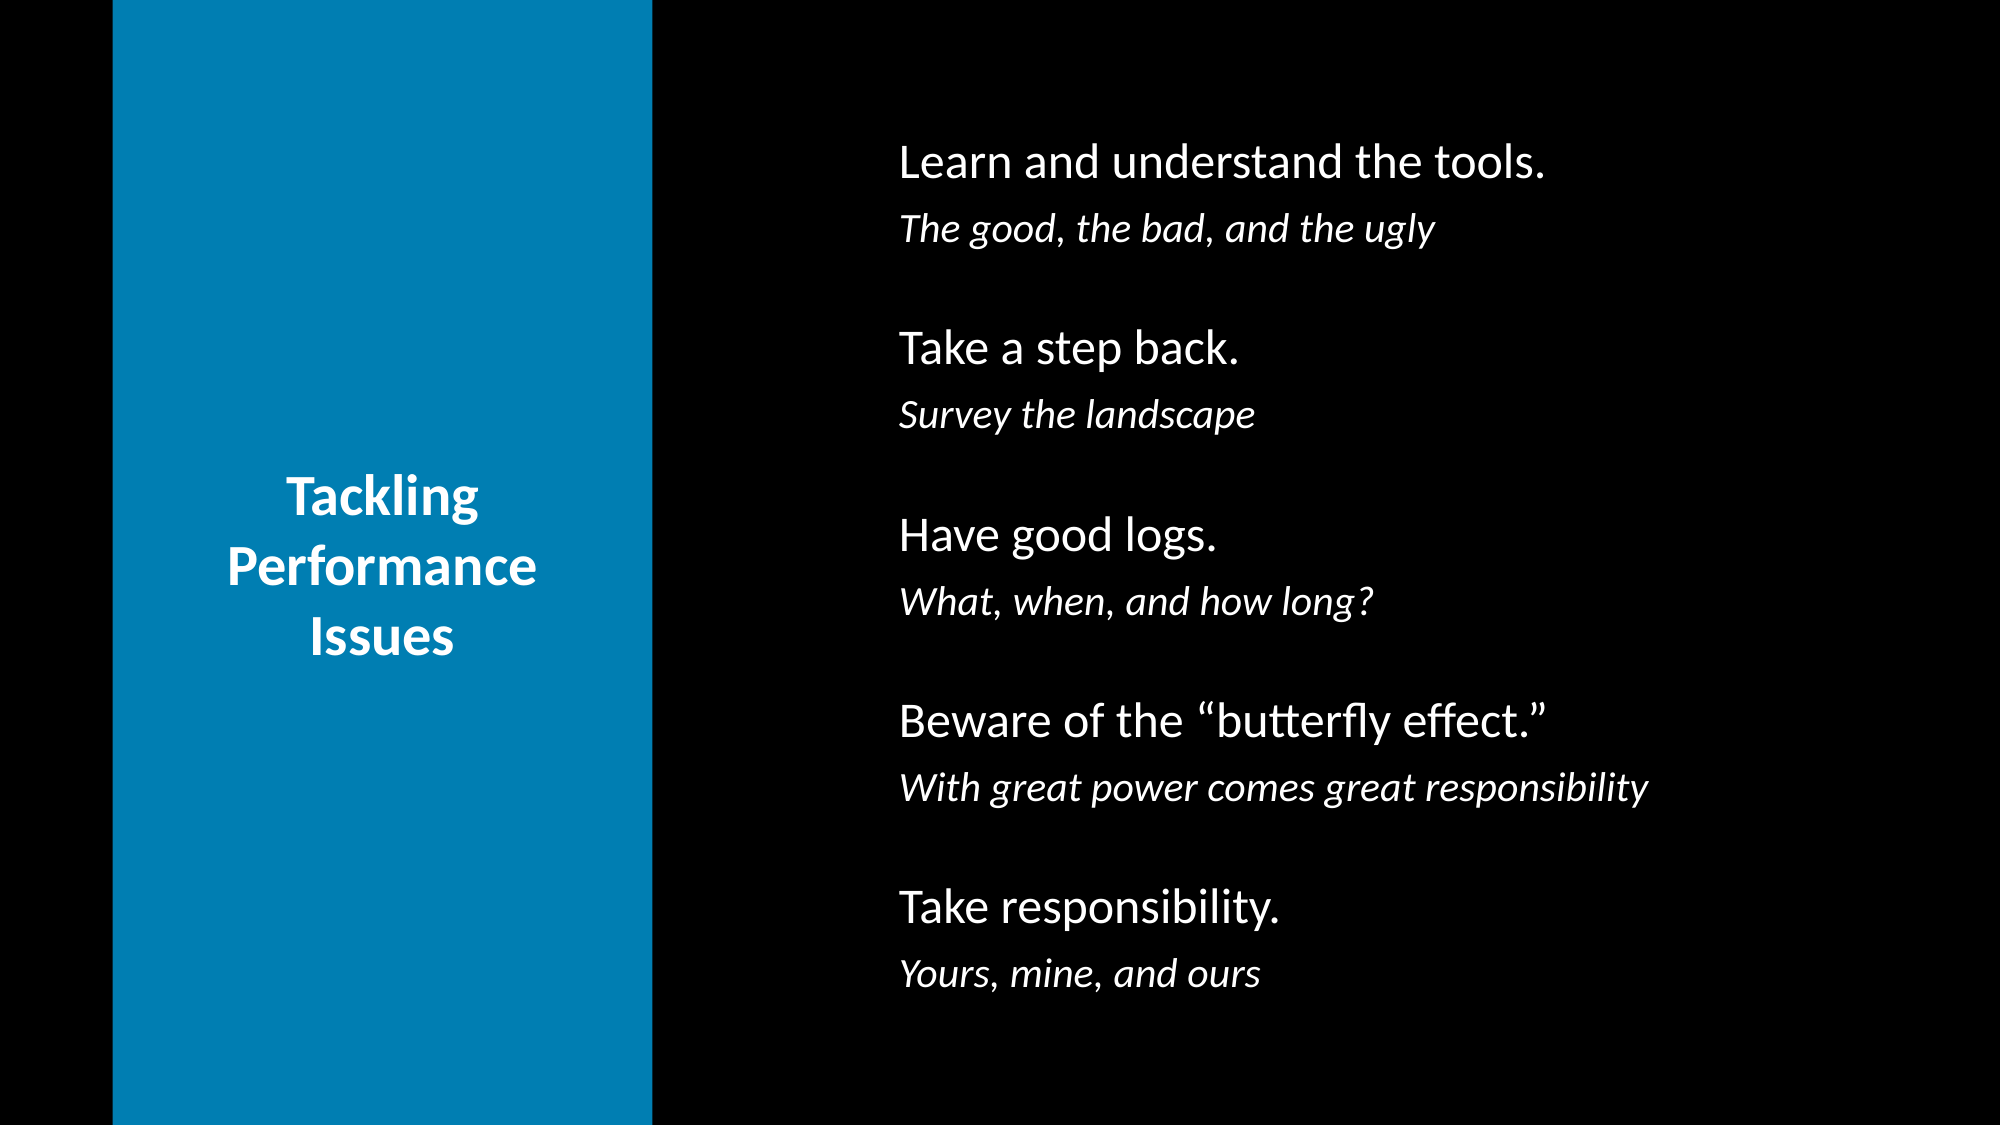

# Tackling Performance Issues
Learn and understand the tools.
The good, the bad, and the ugly

Take a step back.
Survey the landscape

Have good logs.
What, when, and how long?

Beware of the “butterfly effect.”
With great power comes great responsibility

Take responsibility.
Yours, mine, and ours